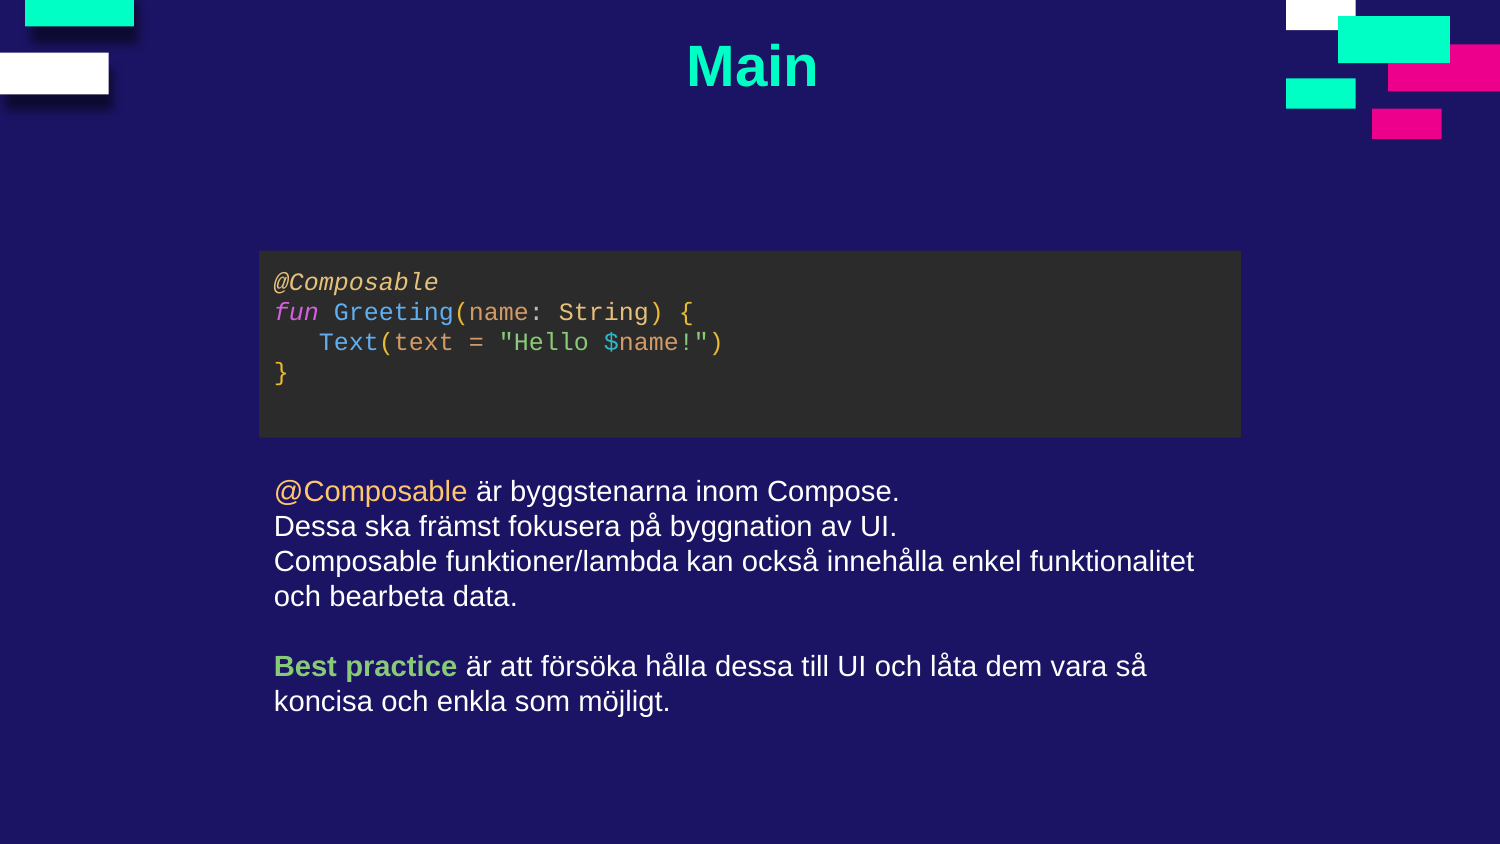

Main

@Composable
fun Greeting(name: String) {
   Text(text = "Hello $name!")
}

@Composable är byggstenarna inom Compose.
Dessa ska främst fokusera på byggnation av UI.
Composable funktioner/lambda kan också innehålla enkel funktionalitet och bearbeta data.

Best practice är att försöka hålla dessa till UI och låta dem vara så koncisa och enkla som möjligt.